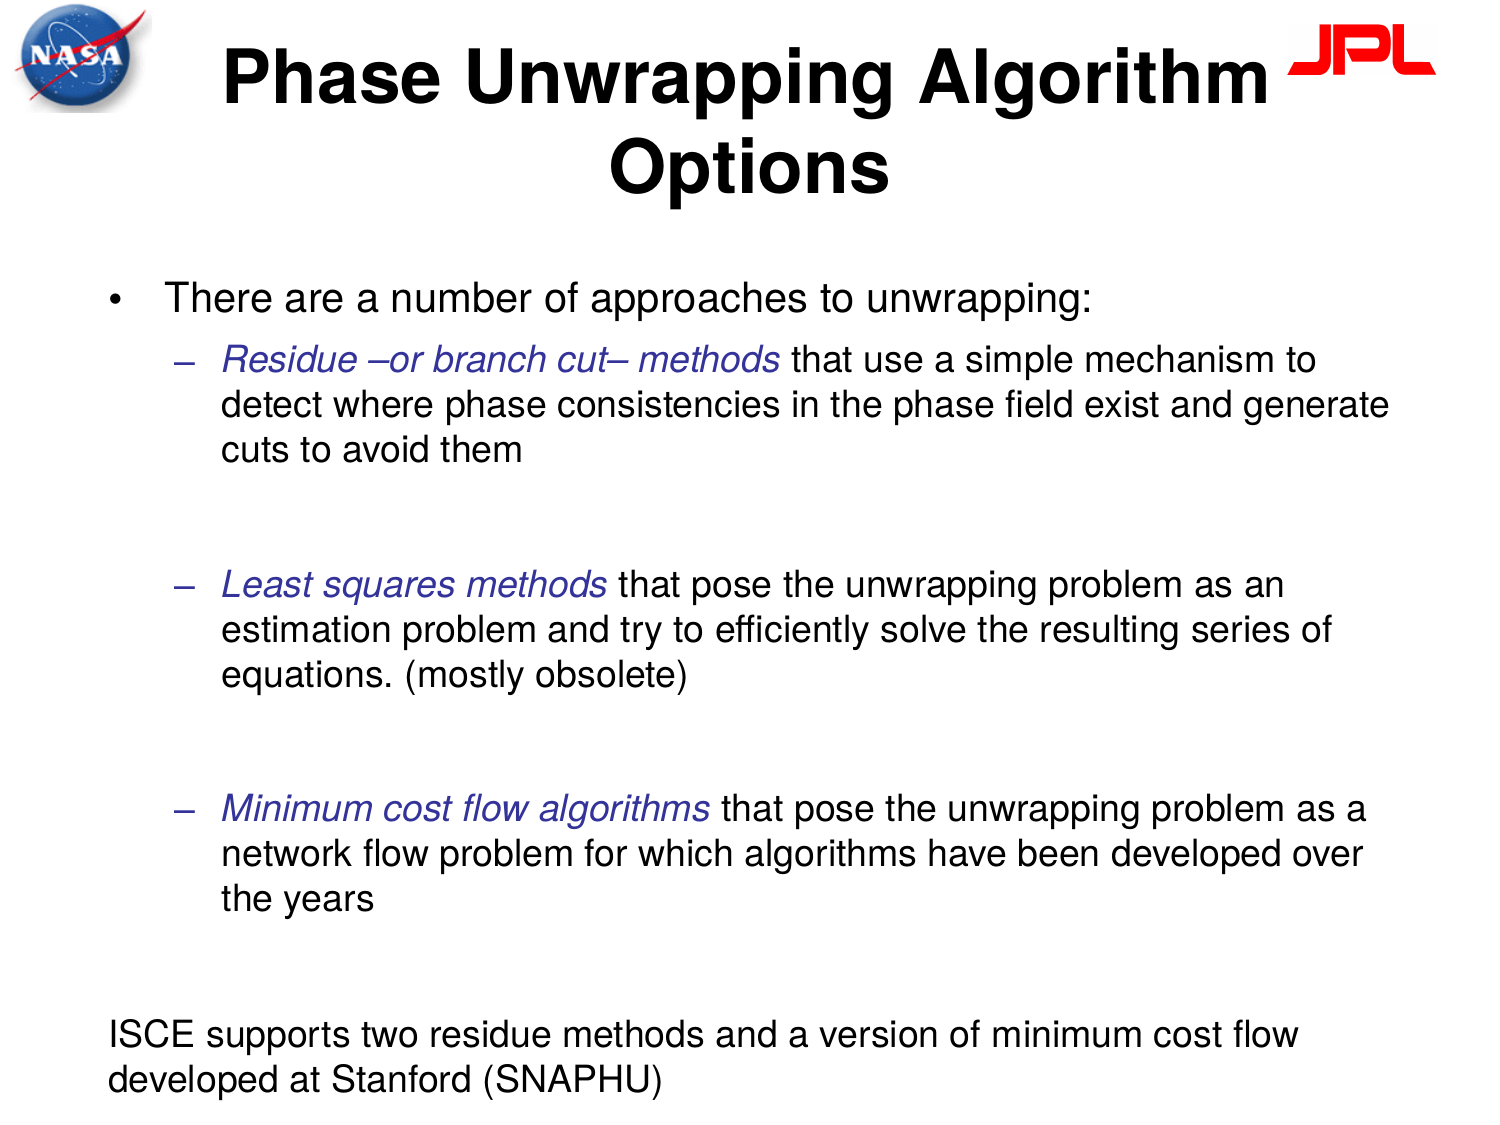

# Phase Unwrapping Algorithm Options
There are a number of approaches to unwrapping:
Residue –or branch cut– methods that use a simple mechanism to detect where phase consistencies in the phase field exist and generate cuts to avoid them

Least squares methods that pose the unwrapping problem as an estimation problem and try to efficiently solve the resulting series of equations. (mostly obsolete)

Minimum cost flow algorithms that pose the unwrapping problem as a network flow problem for which algorithms have been developed over the years

ISCE supports two residue methods and a version of minimum cost flow developed at Stanford (SNAPHU)